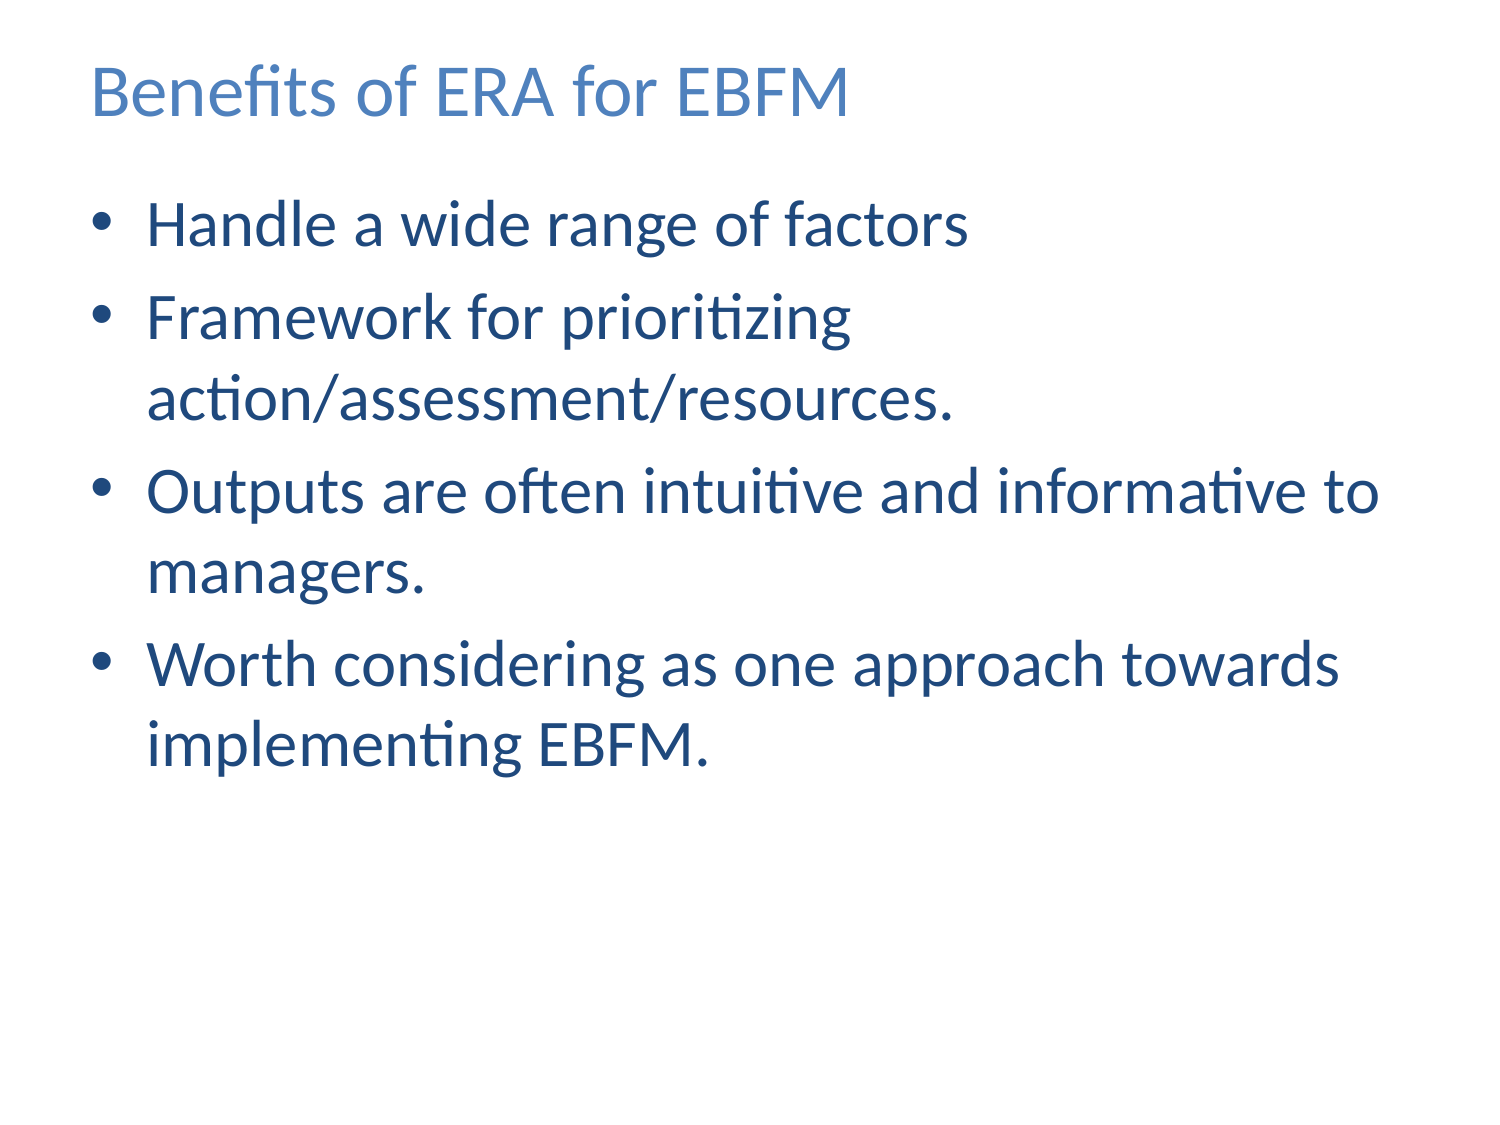

# Benefits of ERA for EBFM
Handle a wide range of factors
Framework for prioritizing action/assessment/resources.
Outputs are often intuitive and informative to managers.
Worth considering as one approach towards implementing EBFM.